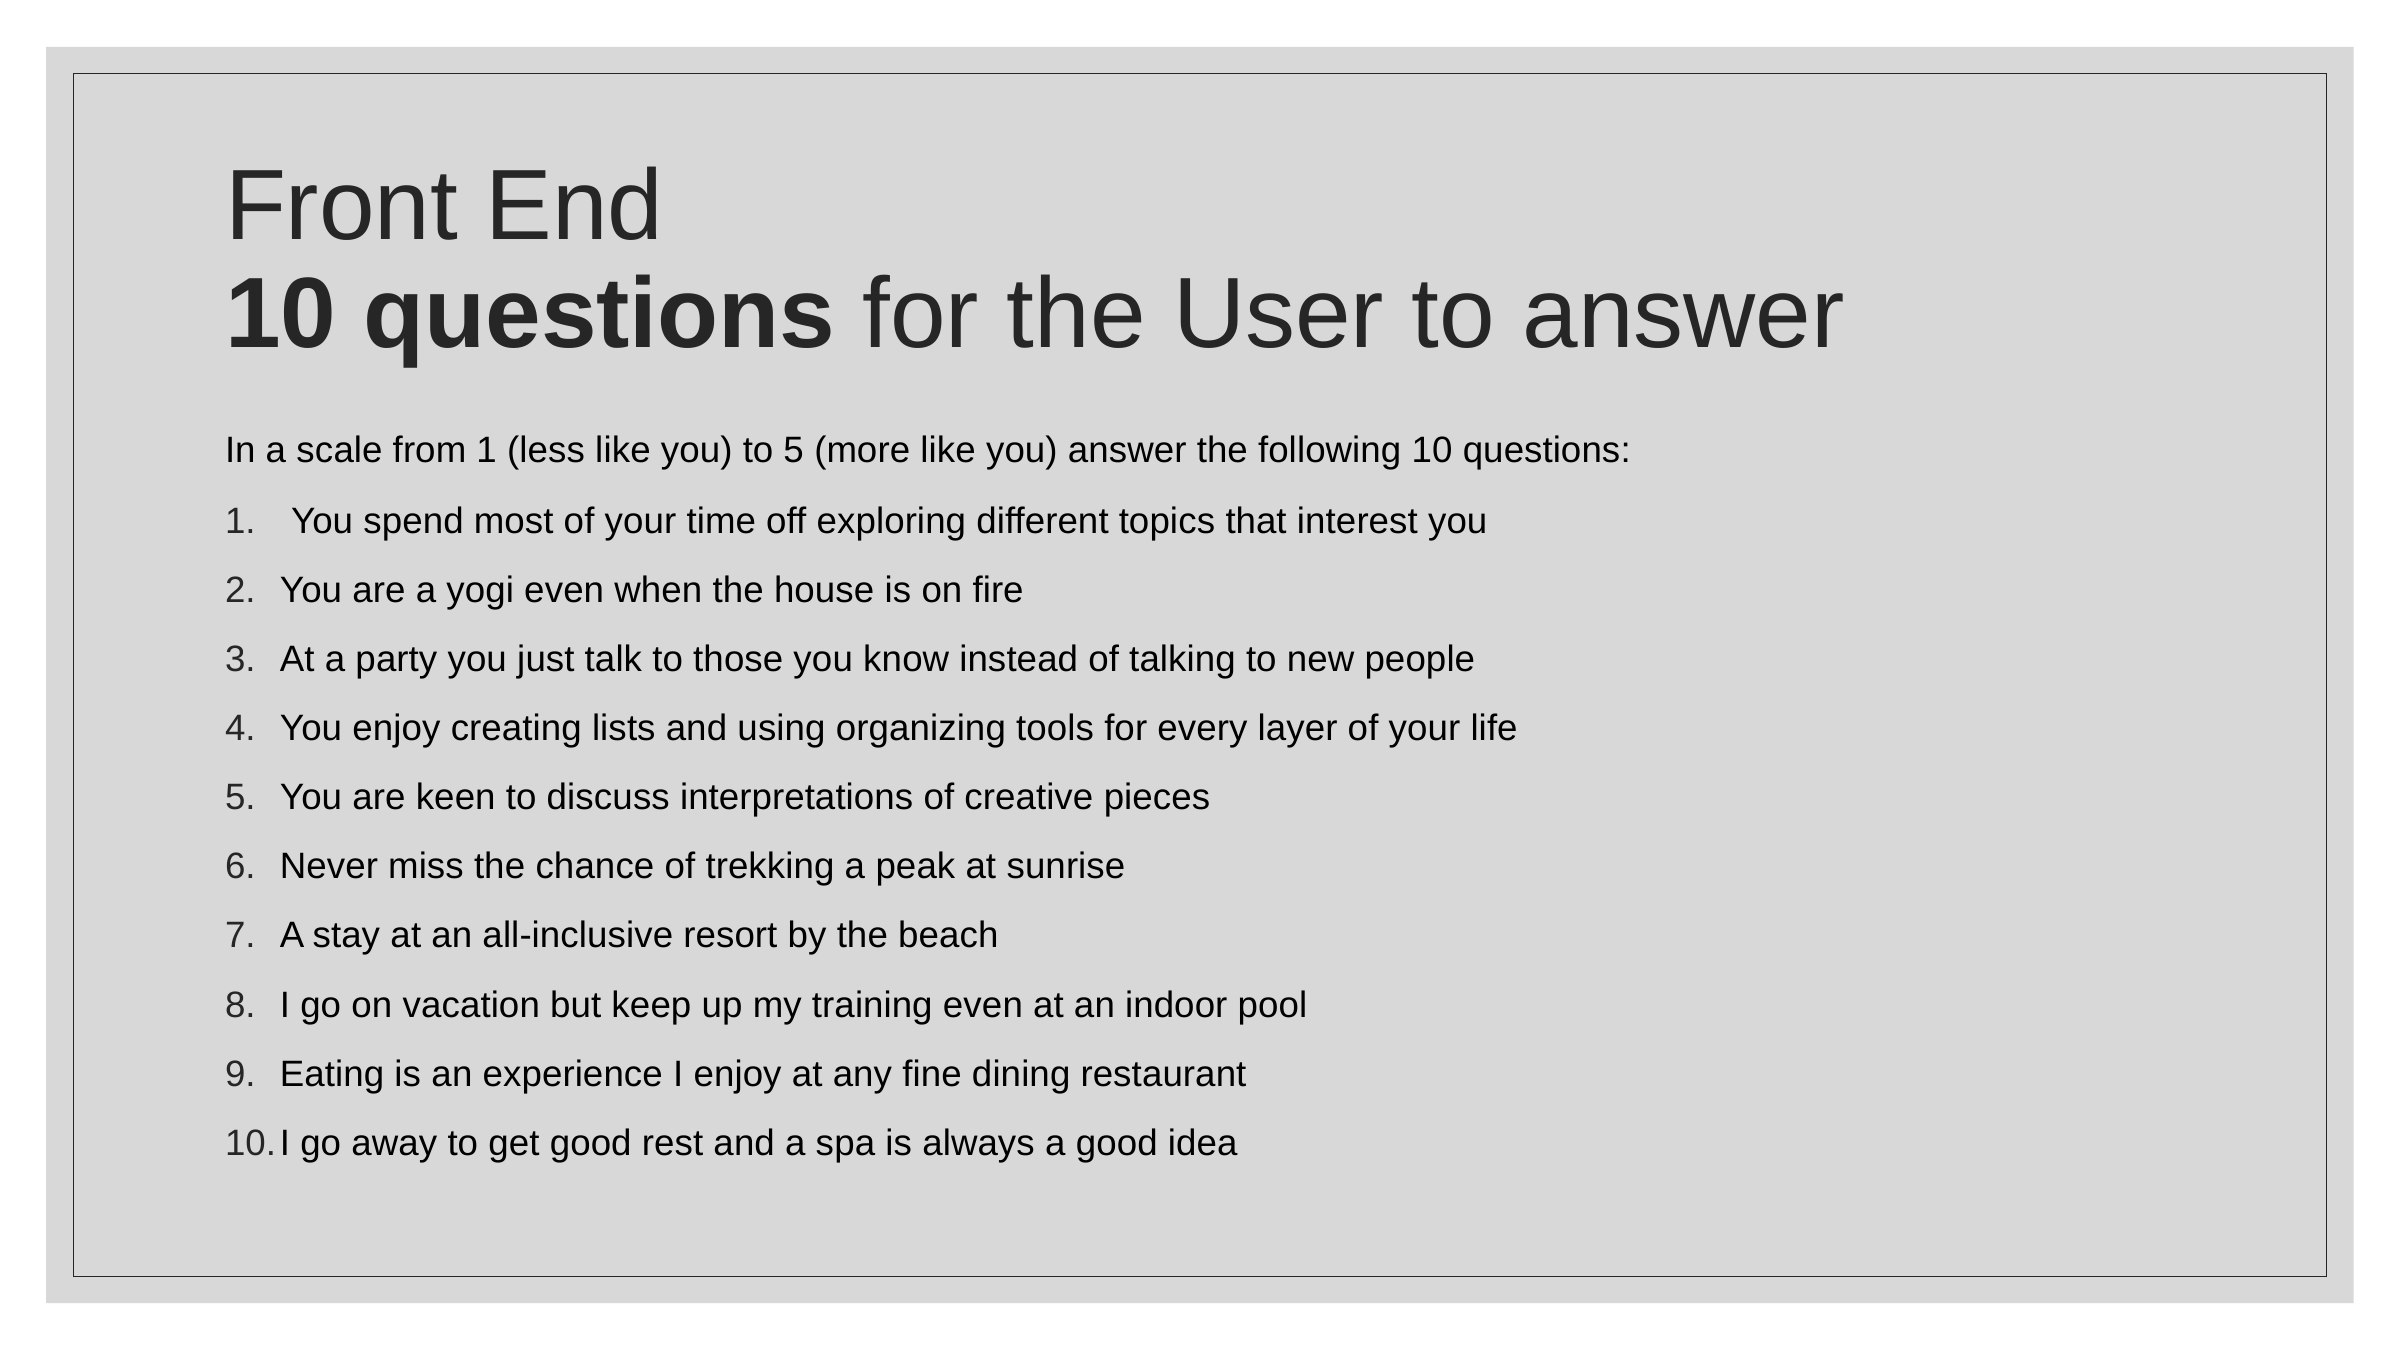

# Front End 10 questions for the User to answer
In a scale from 1 (less like you) to 5 (more like you) answer the following 10 questions:
You spend most of your time off exploring different topics that interest you
You are a yogi even when the house is on fire
At a party you just talk to those you know instead of talking to new people
You enjoy creating lists and using organizing tools for every layer of your life
You are keen to discuss interpretations of creative pieces
Never miss the chance of trekking a peak at sunrise
A stay at an all-inclusive resort by the beach
I go on vacation but keep up my training even at an indoor pool
Eating is an experience I enjoy at any fine dining restaurant
I go away to get good rest and a spa is always a good idea